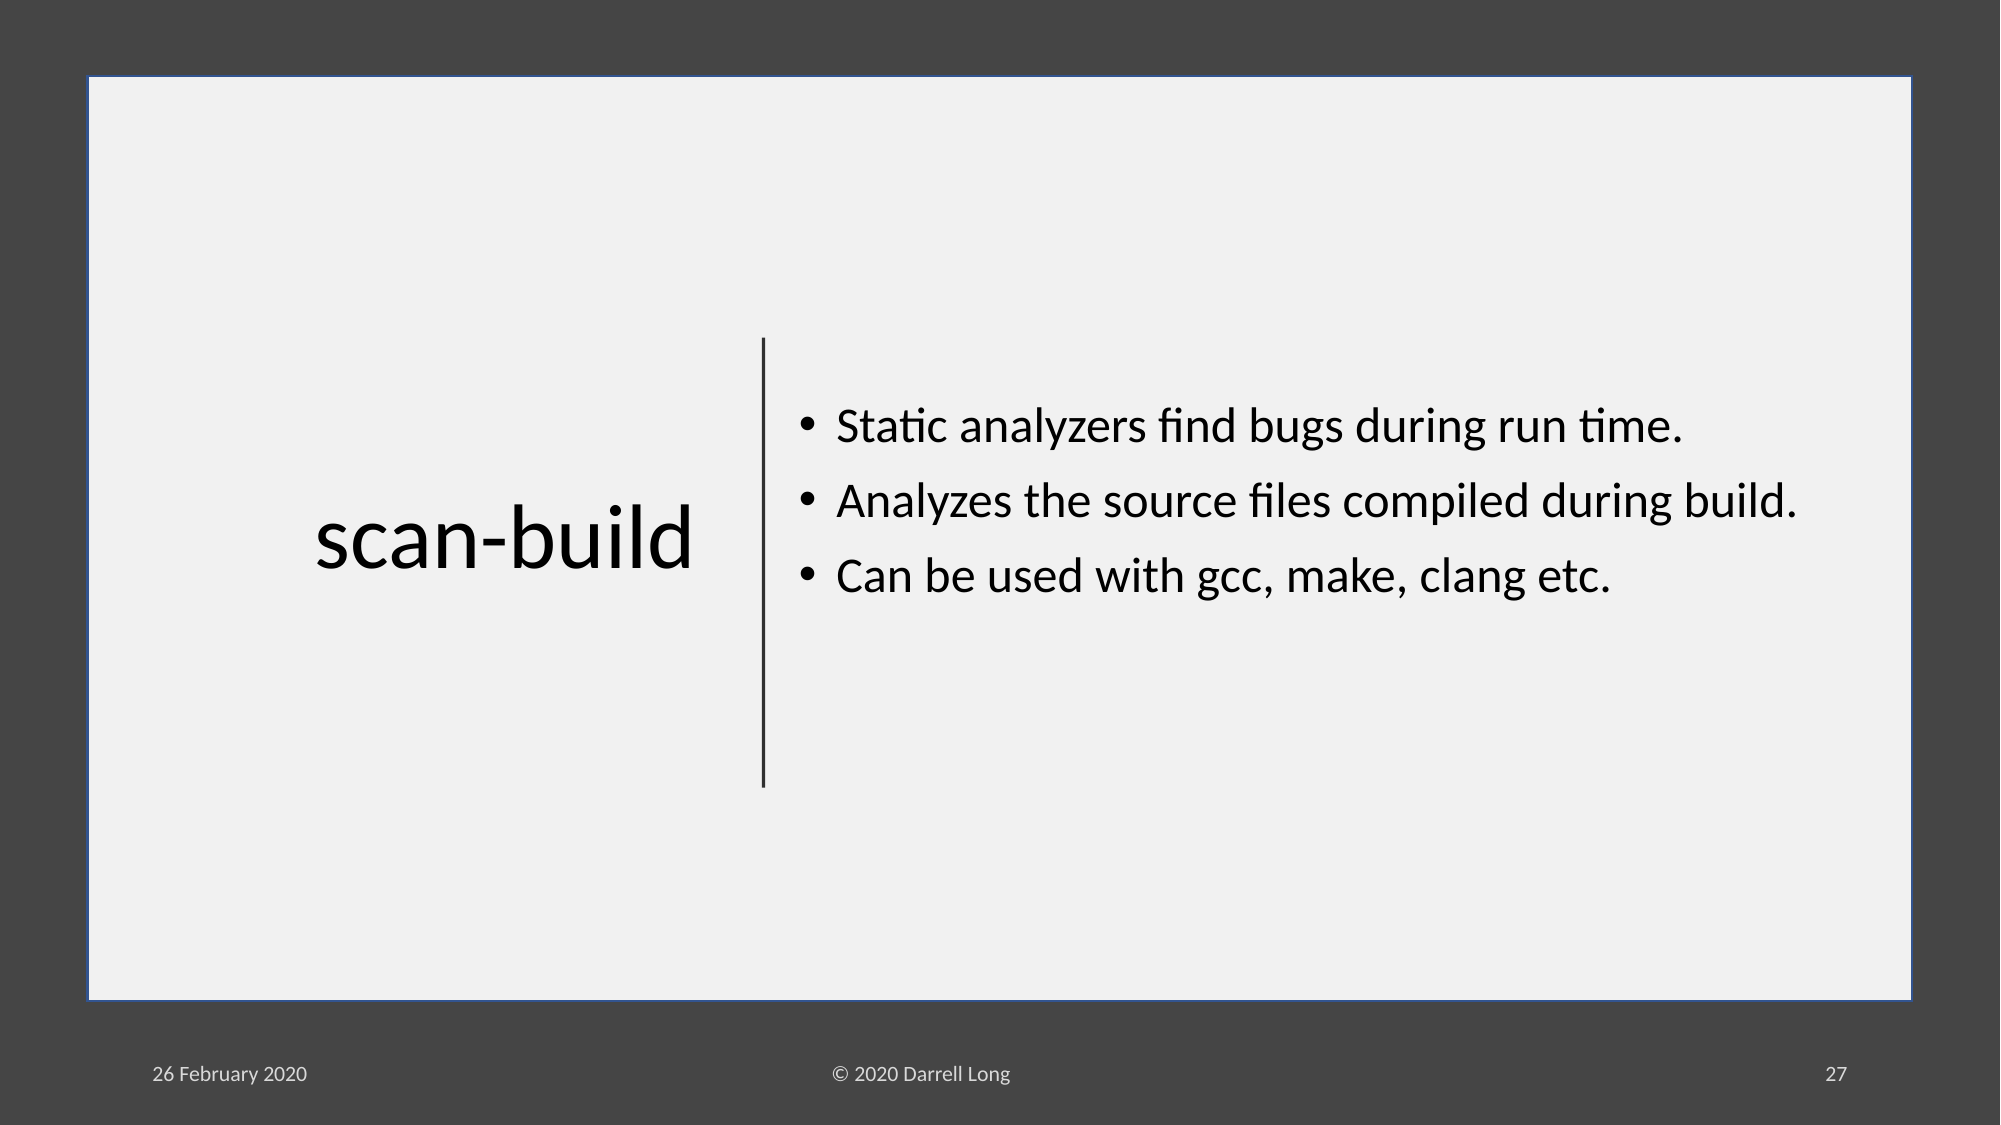

# scan-build
Static analyzers find bugs during run time.
Analyzes the source files compiled during build.
Can be used with gcc, make, clang etc.

26 February 2020
© 2020 Darrell Long
27